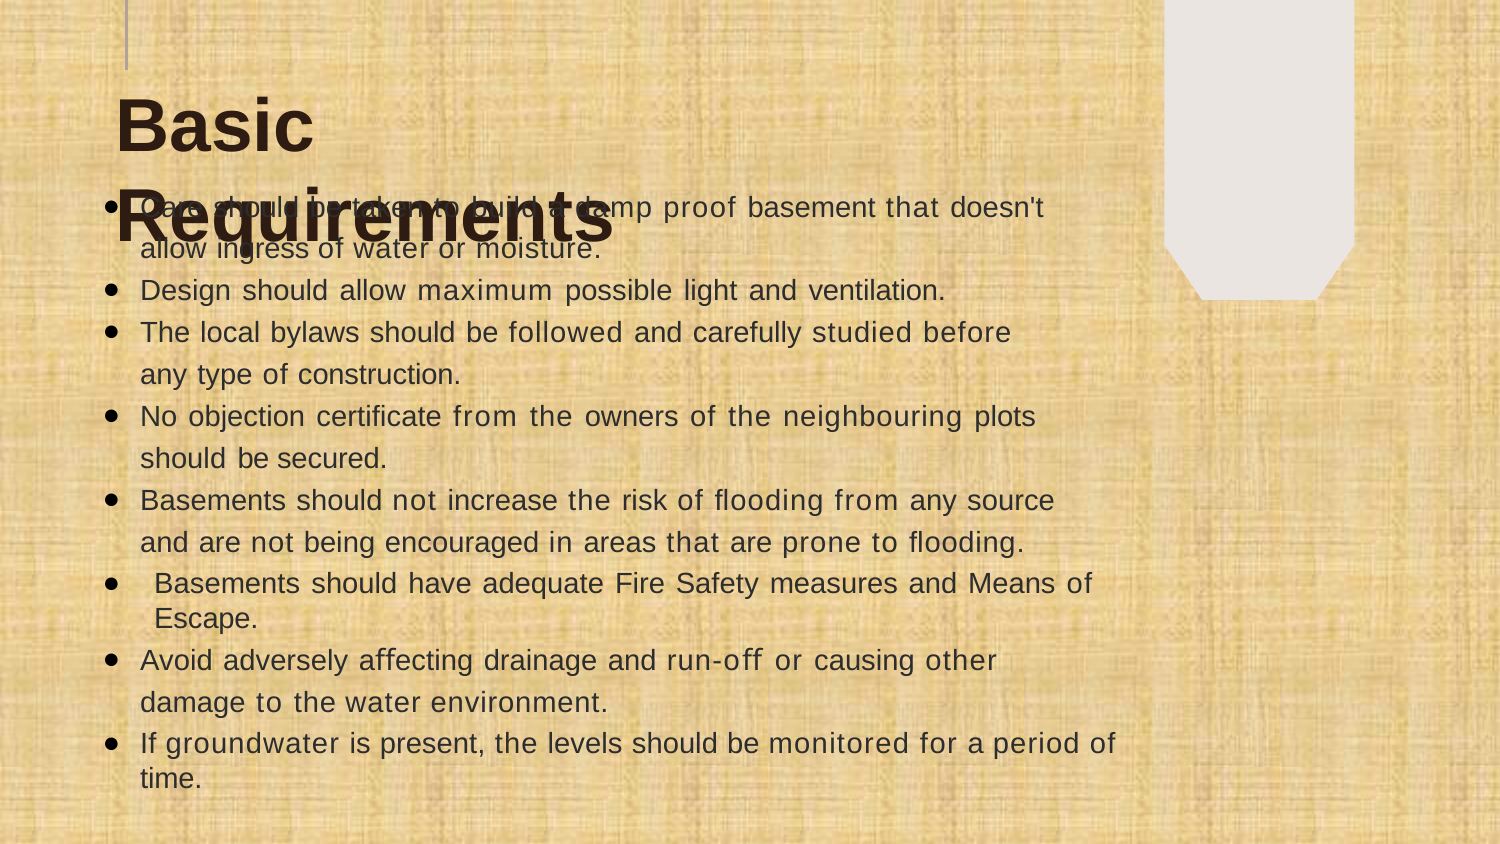

# Basic Requirements
Care should be taken to build a damp proof basement that doesn't allow ingress of water or moisture.
Design should allow maximum possible light and ventilation.
The local bylaws should be followed and carefully studied before any type of construction.
No objection certiﬁcate from the owners of the neighbouring plots should be secured.
Basements should not increase the risk of ﬂooding from any source and are not being encouraged in areas that are prone to ﬂooding.
Basements should have adequate Fire Safety measures and Means of Escape.
Avoid adversely aﬀecting drainage and run-oﬀ or causing other damage to the water environment.
If groundwater is present, the levels should be monitored for a period of time.